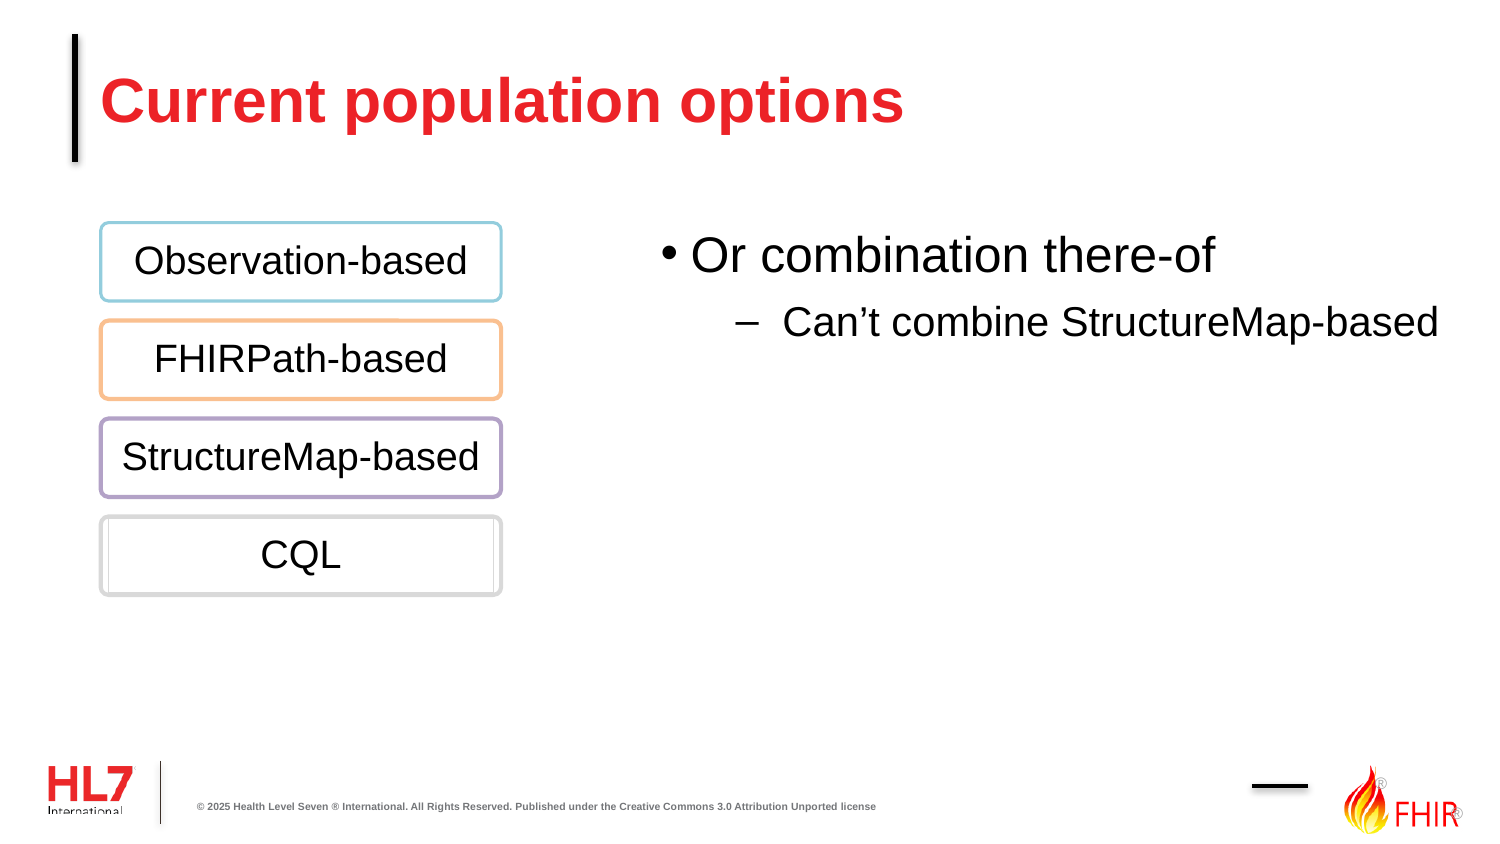

# Current population options

Observation-based

FHIRPath-based

StructureMap-based

CQL
Or combination there-of
Can’t combine StructureMap-based
© 2025 Health Level Seven ® International. All Rights Reserved. Published under the Creative Commons 3.0 Attribution Unported license